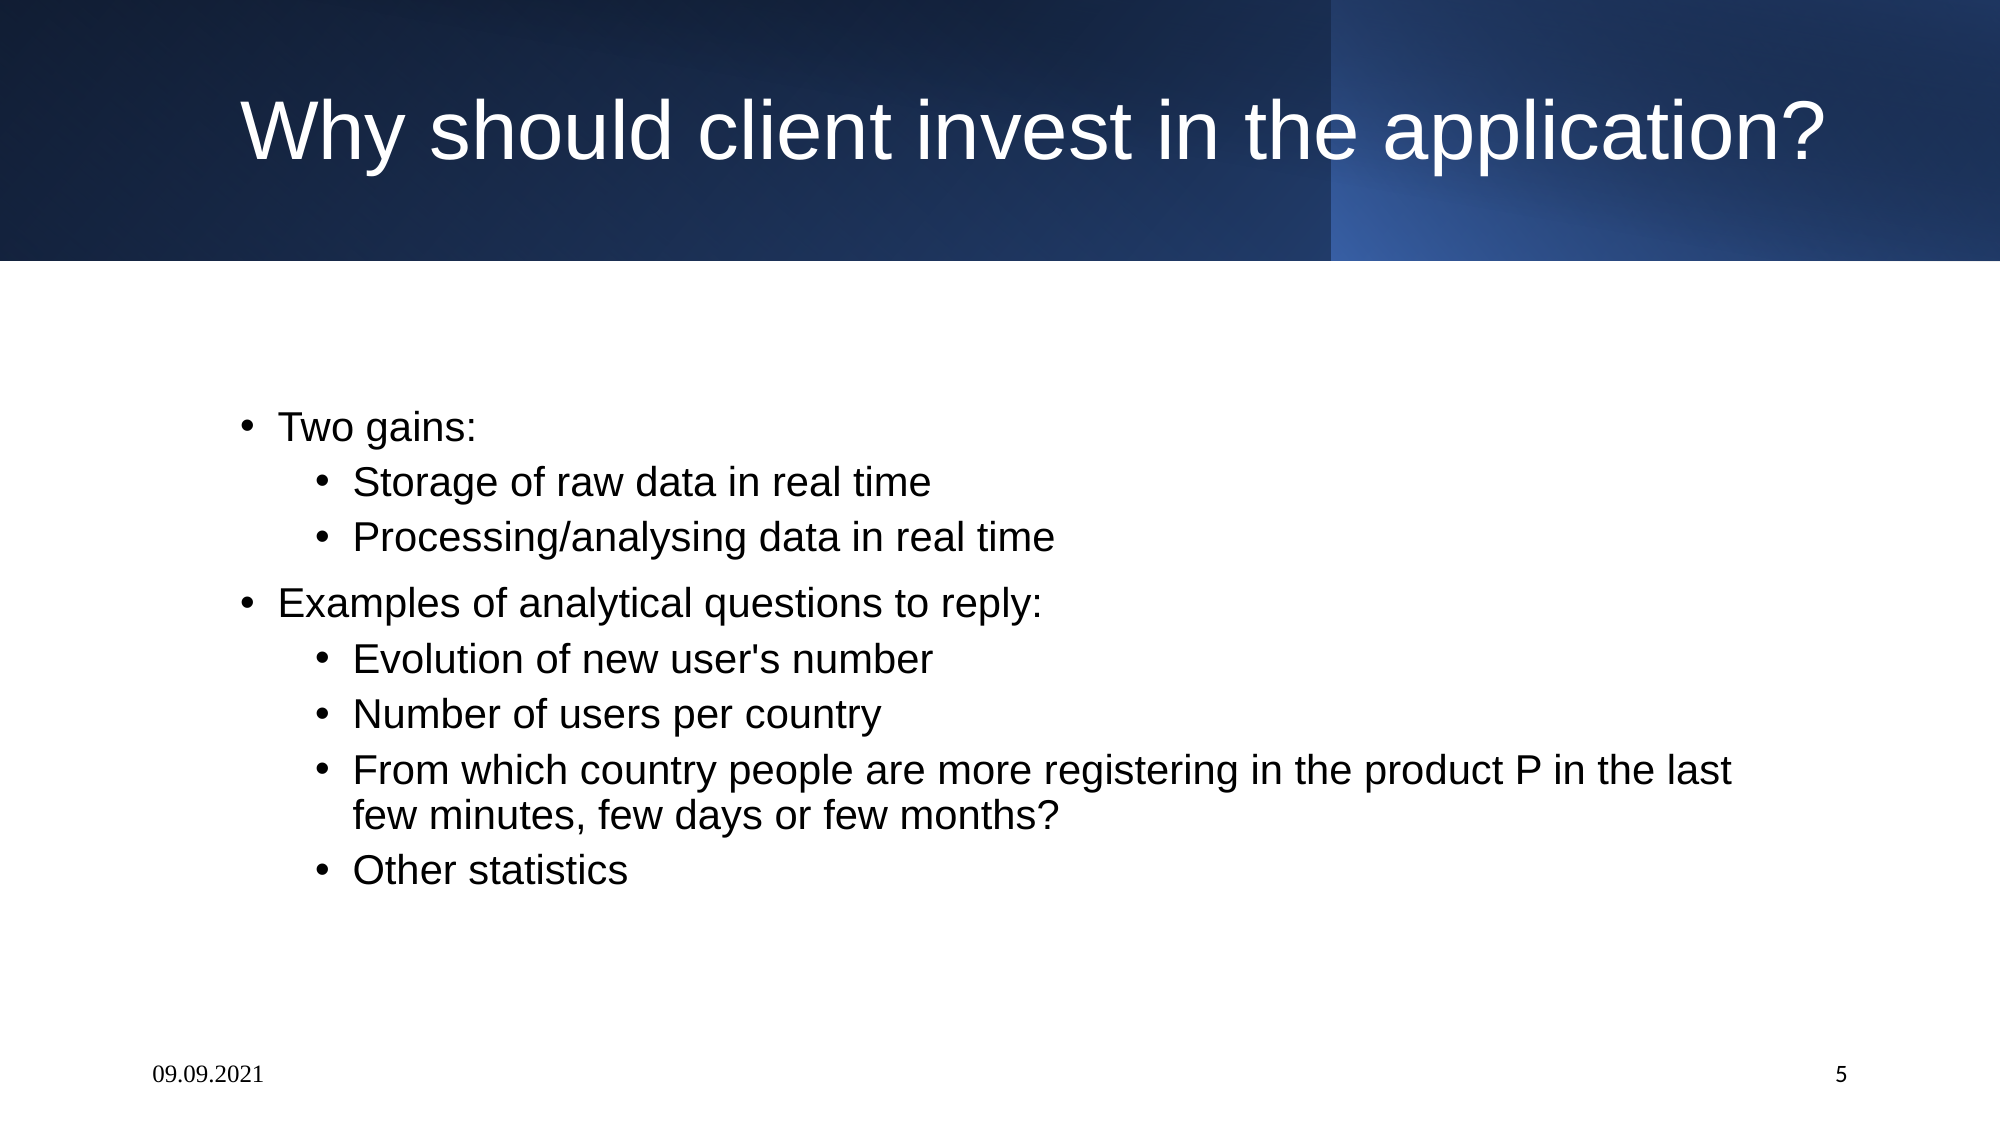

Why should client invest in the application?
Two gains:
Storage of raw data in real time
Processing/analysing data in real time
Examples of analytical questions to reply:
Evolution of new user's number
Number of users per country
From which country people are more registering in the product P in the last few minutes, few days or few months?
Other statistics

# 09.09.2021
5